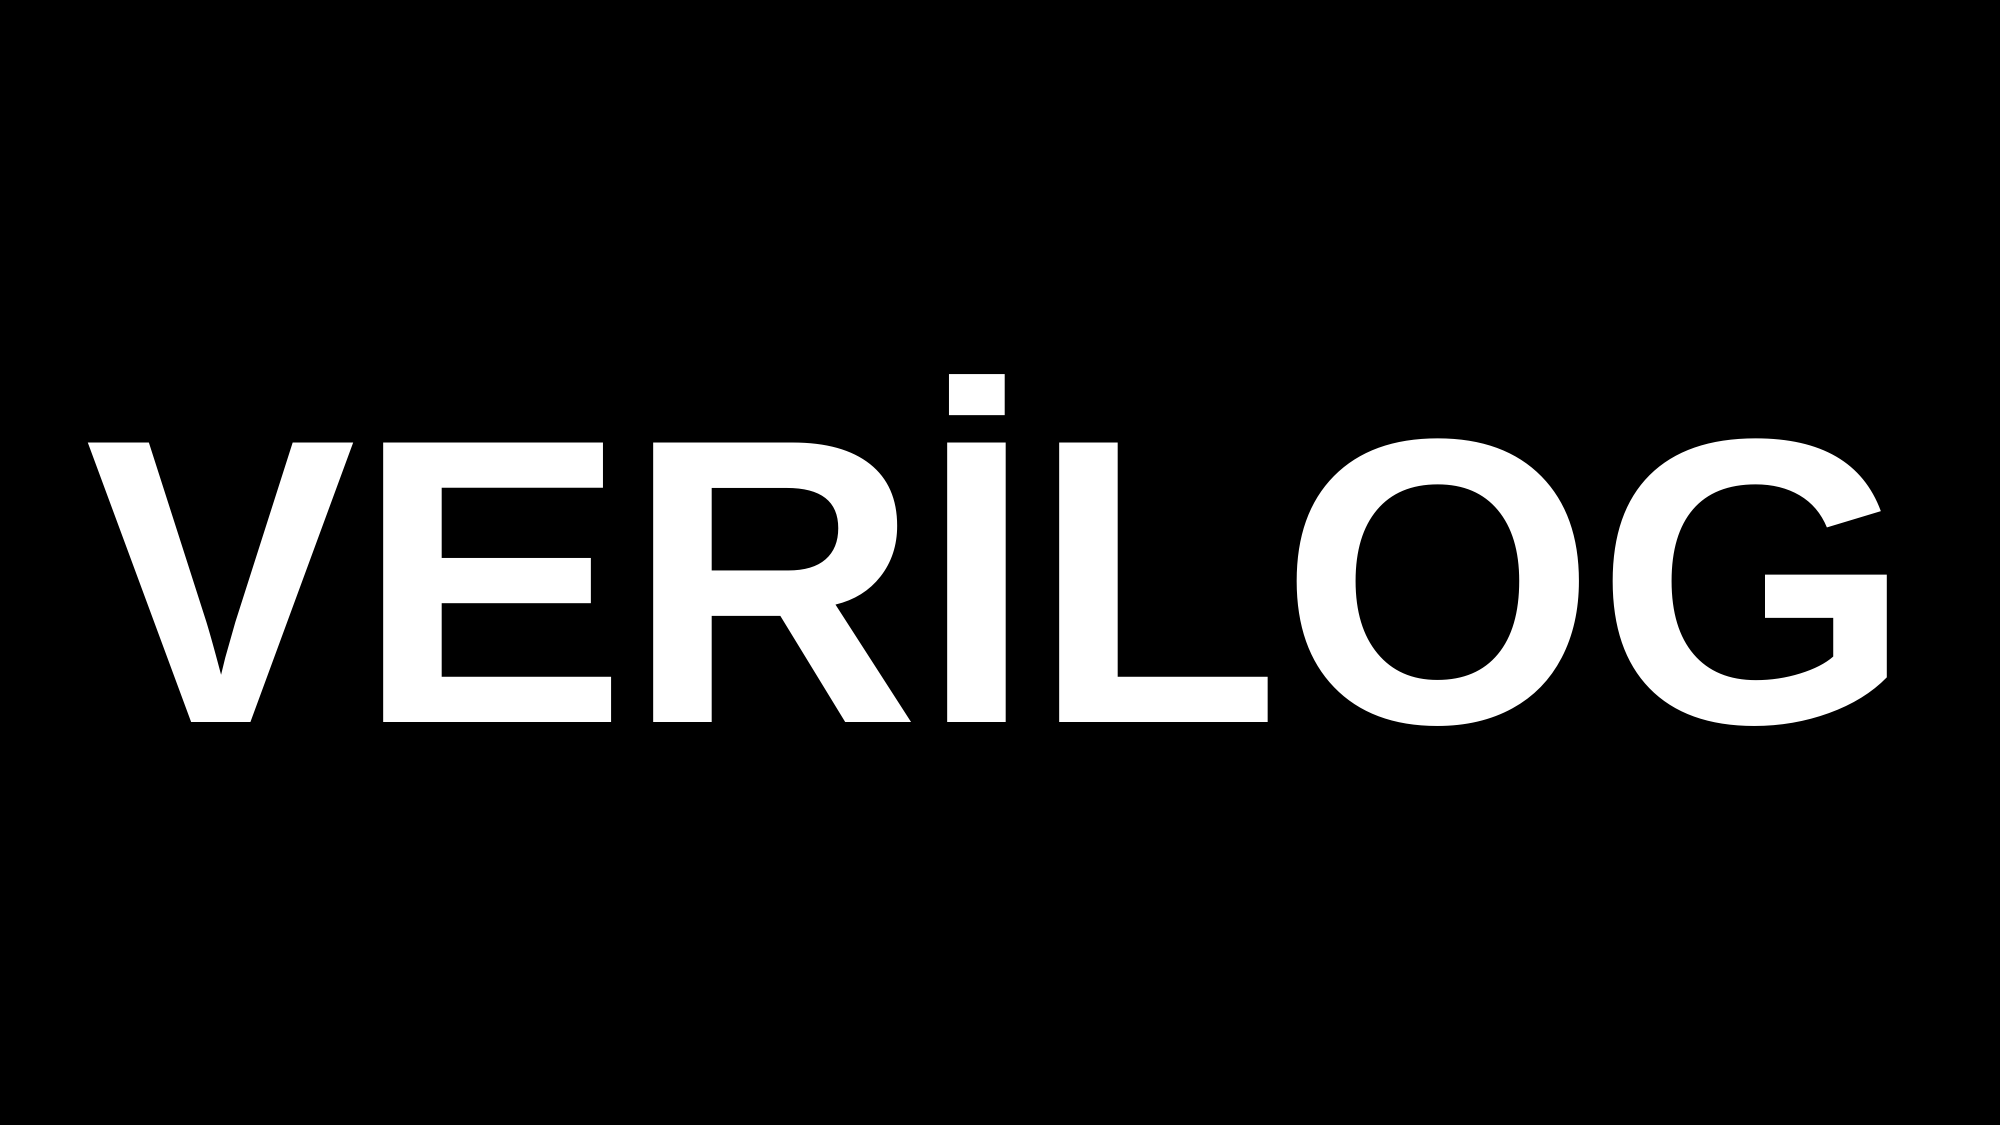

VERİLOG
    output reg R_led0,// 1. LED kırmızı çıkışı
    output reg R_led1,// 2. LED kırmızı çıkışı
    output reg R_led2,// 3. LED kırmızı çıkışı
    output reg R_led3,// 4. LED kırmızı çıkışı

    output reg S_led0,//1. sarı çıkışı
    output reg S_led1,//2. sarı çıkışı
    output reg S_led2,//3. sarı çıkışı
    output reg S_led3,//4. sarı çıkışı

    //içeride olan araçsayısı ve yerleri
    output reg KS_led0,//1, garaj
    output reg KS_led1,//2. garaj
    output reg KS_led2,//3. garaj
    output reg KS_led3,//4. garaj

    //içeride boş olan yerler ve yerleri
    output reg YS_led0,//1.garaj
    output reg YS_led1,//2.garaj
    output reg YS_led2,//3. garaj
    output reg YS_led3,//4. garaj
`timescale 1ns / 1ps
module verilog1(

// OTOPARK SWITCH
    input wire switch0,// 1. switch
    input wire switch1,// 2. switch
    input wire switch2,// 3. switch
    input wire switch3,// 4. switch

 // REZERVE SWİTCH
    input wire R_switch0,// 1. rezerve switch
    input wire R_switch1,// 2. rezerve switch
    input wire R_switch2,// 3. rezerve switch
    input wire R_switch3,// 4. rezerve switch

    output reg Y_led0,// 1. LED yeşil çıkışı
    output reg Y_led1,// 2. LED yeşil çıkışı
    output reg Y_led2,// 3. LED yeşil çıkışı
    output reg Y_led3,// 4. LED yeşil çıkışı